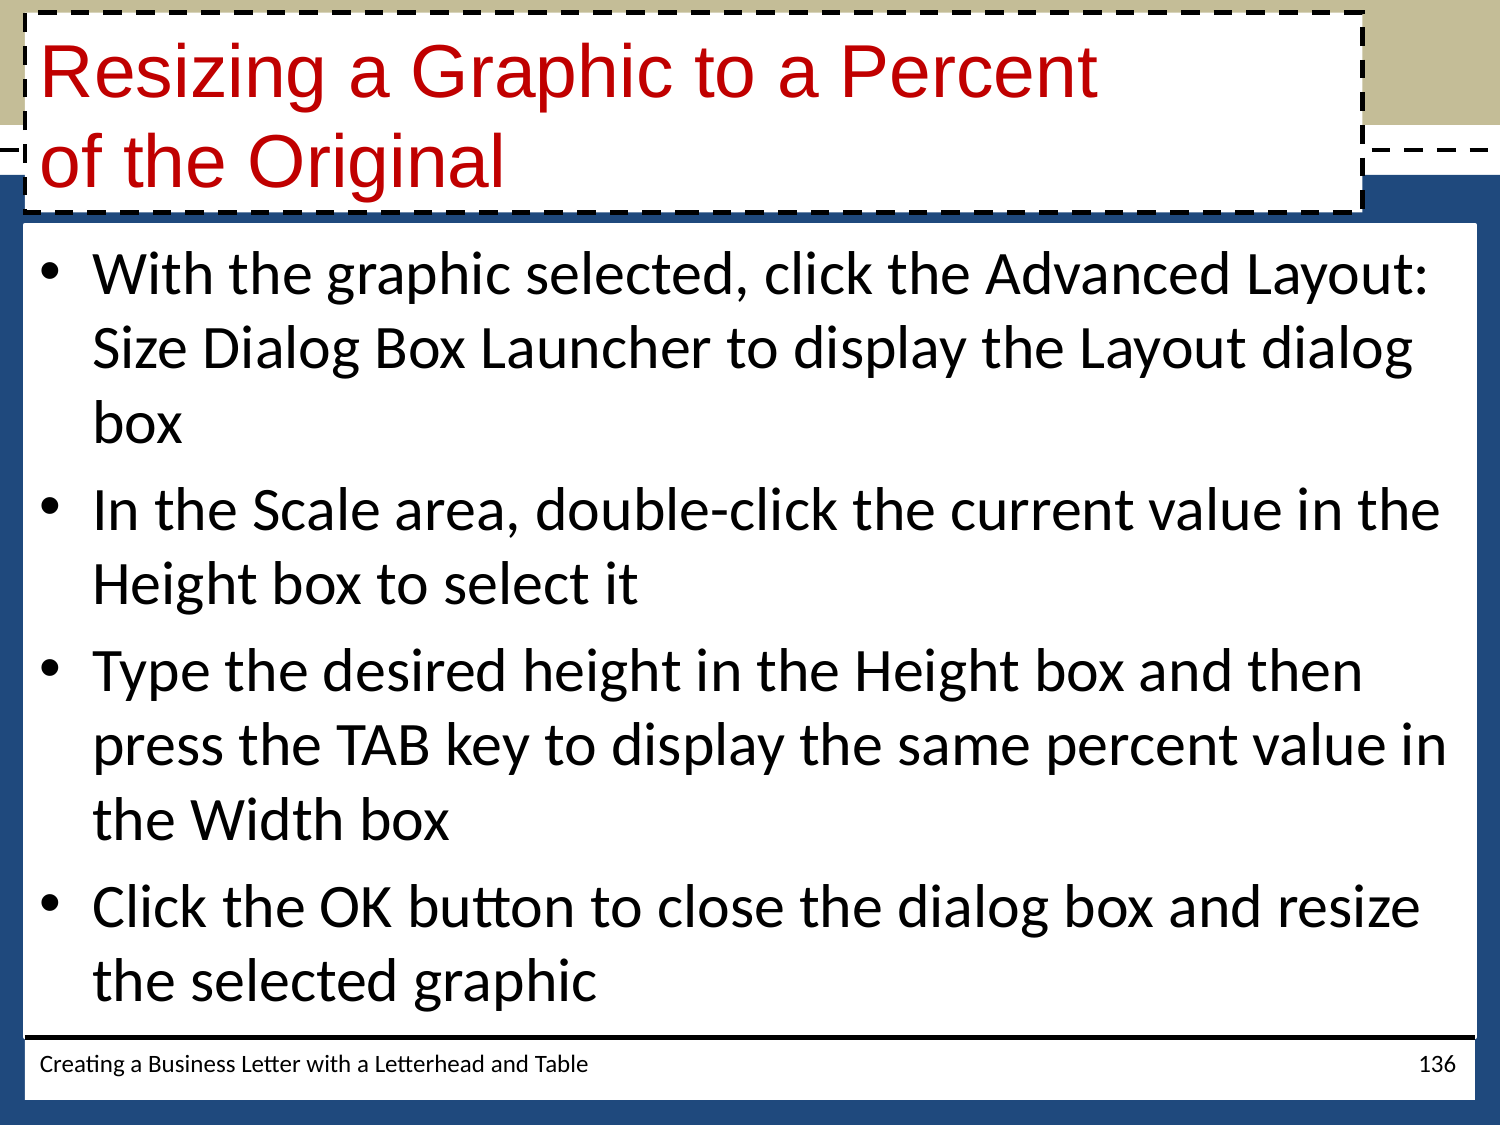

# Resizing a Graphic to a Percent of the Original
With the graphic selected, click the Advanced Layout: Size Dialog Box Launcher to display the Layout dialog box
In the Scale area, double-click the current value in the Height box to select it
Type the desired height in the Height box and then press the TAB key to display the same percent value in the Width box
Click the OK button to close the dialog box and resize the selected graphic
Creating a Business Letter with a Letterhead and Table
136